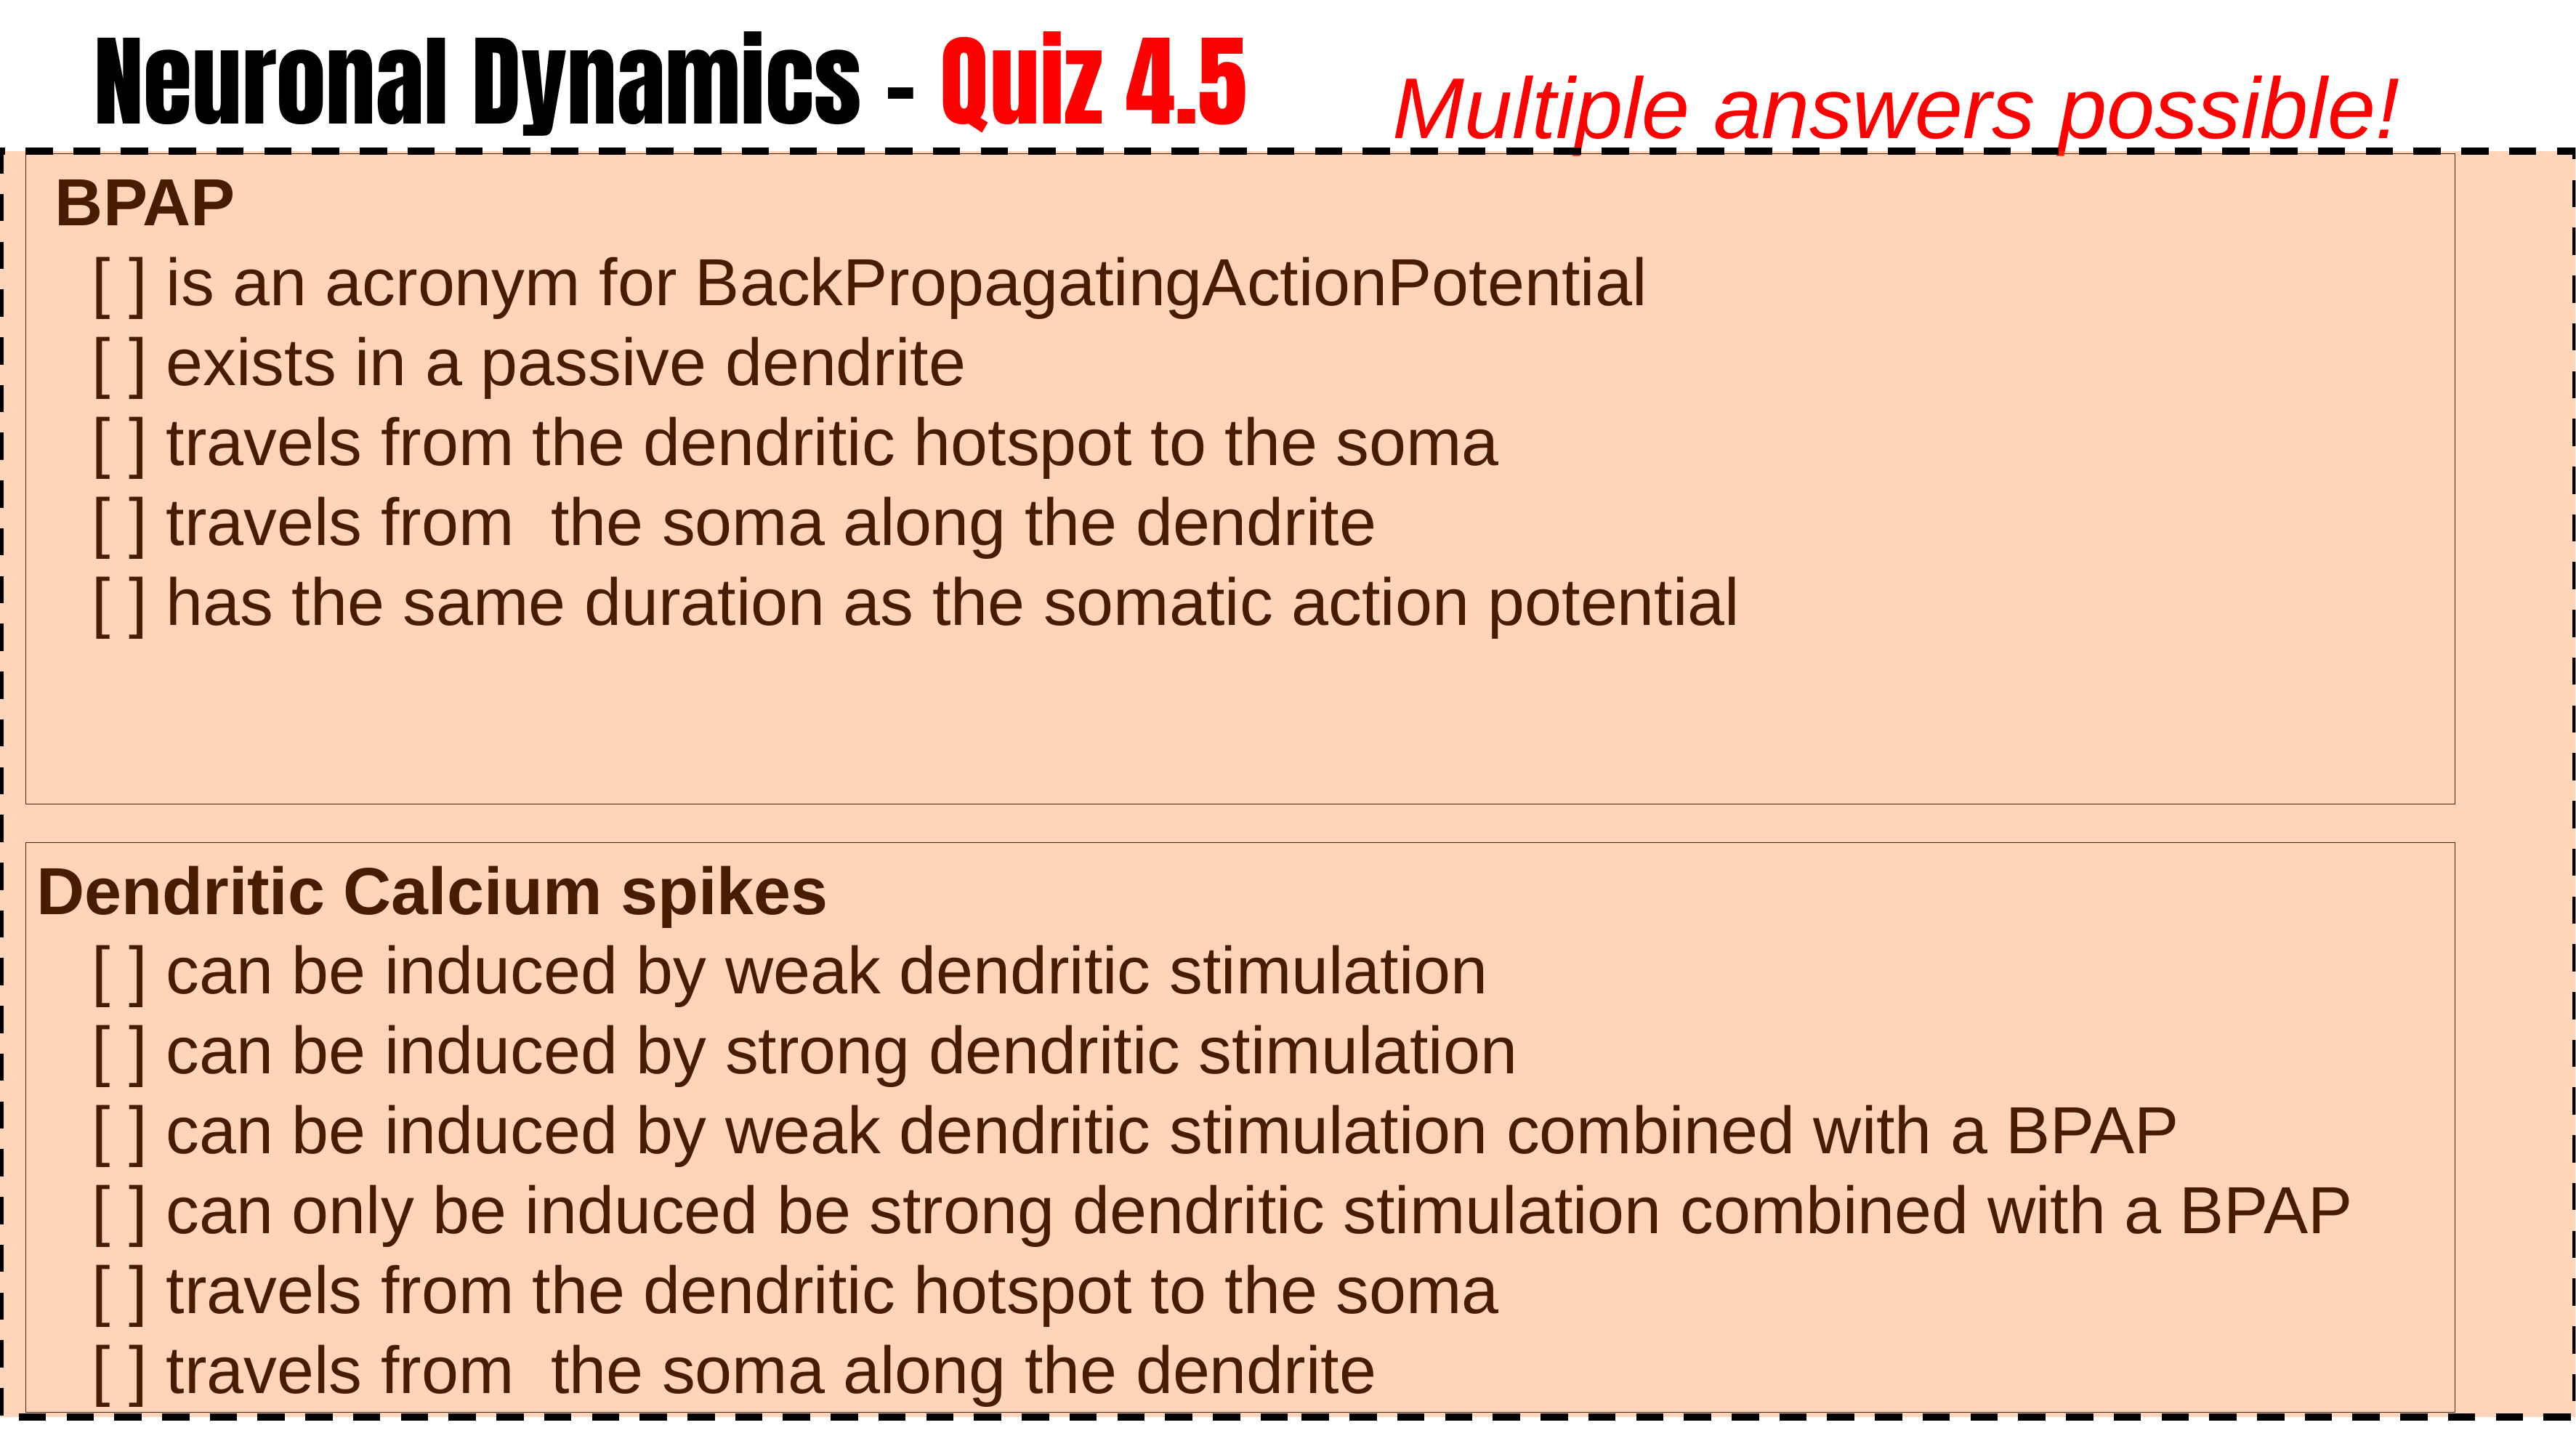

Neuronal Dynamics – Quiz 4.5
Multiple answers possible!

 BPAP
   [ ] is an acronym for BackPropagatingActionPotential
   [ ] exists in a passive dendrite
   [ ] travels from the dendritic hotspot to the soma
   [ ] travels from  the soma along the dendrite
   [ ] has the same duration as the somatic action potential

Dendritic Calcium spikes
   [ ] can be induced by weak dendritic stimulation
   [ ] can be induced by strong dendritic stimulation
   [ ] can be induced by weak dendritic stimulation combined with a BPAP
   [ ] can only be induced be strong dendritic stimulation combined with a BPAP
   [ ] travels from the dendritic hotspot to the soma
   [ ] travels from  the soma along the dendrite